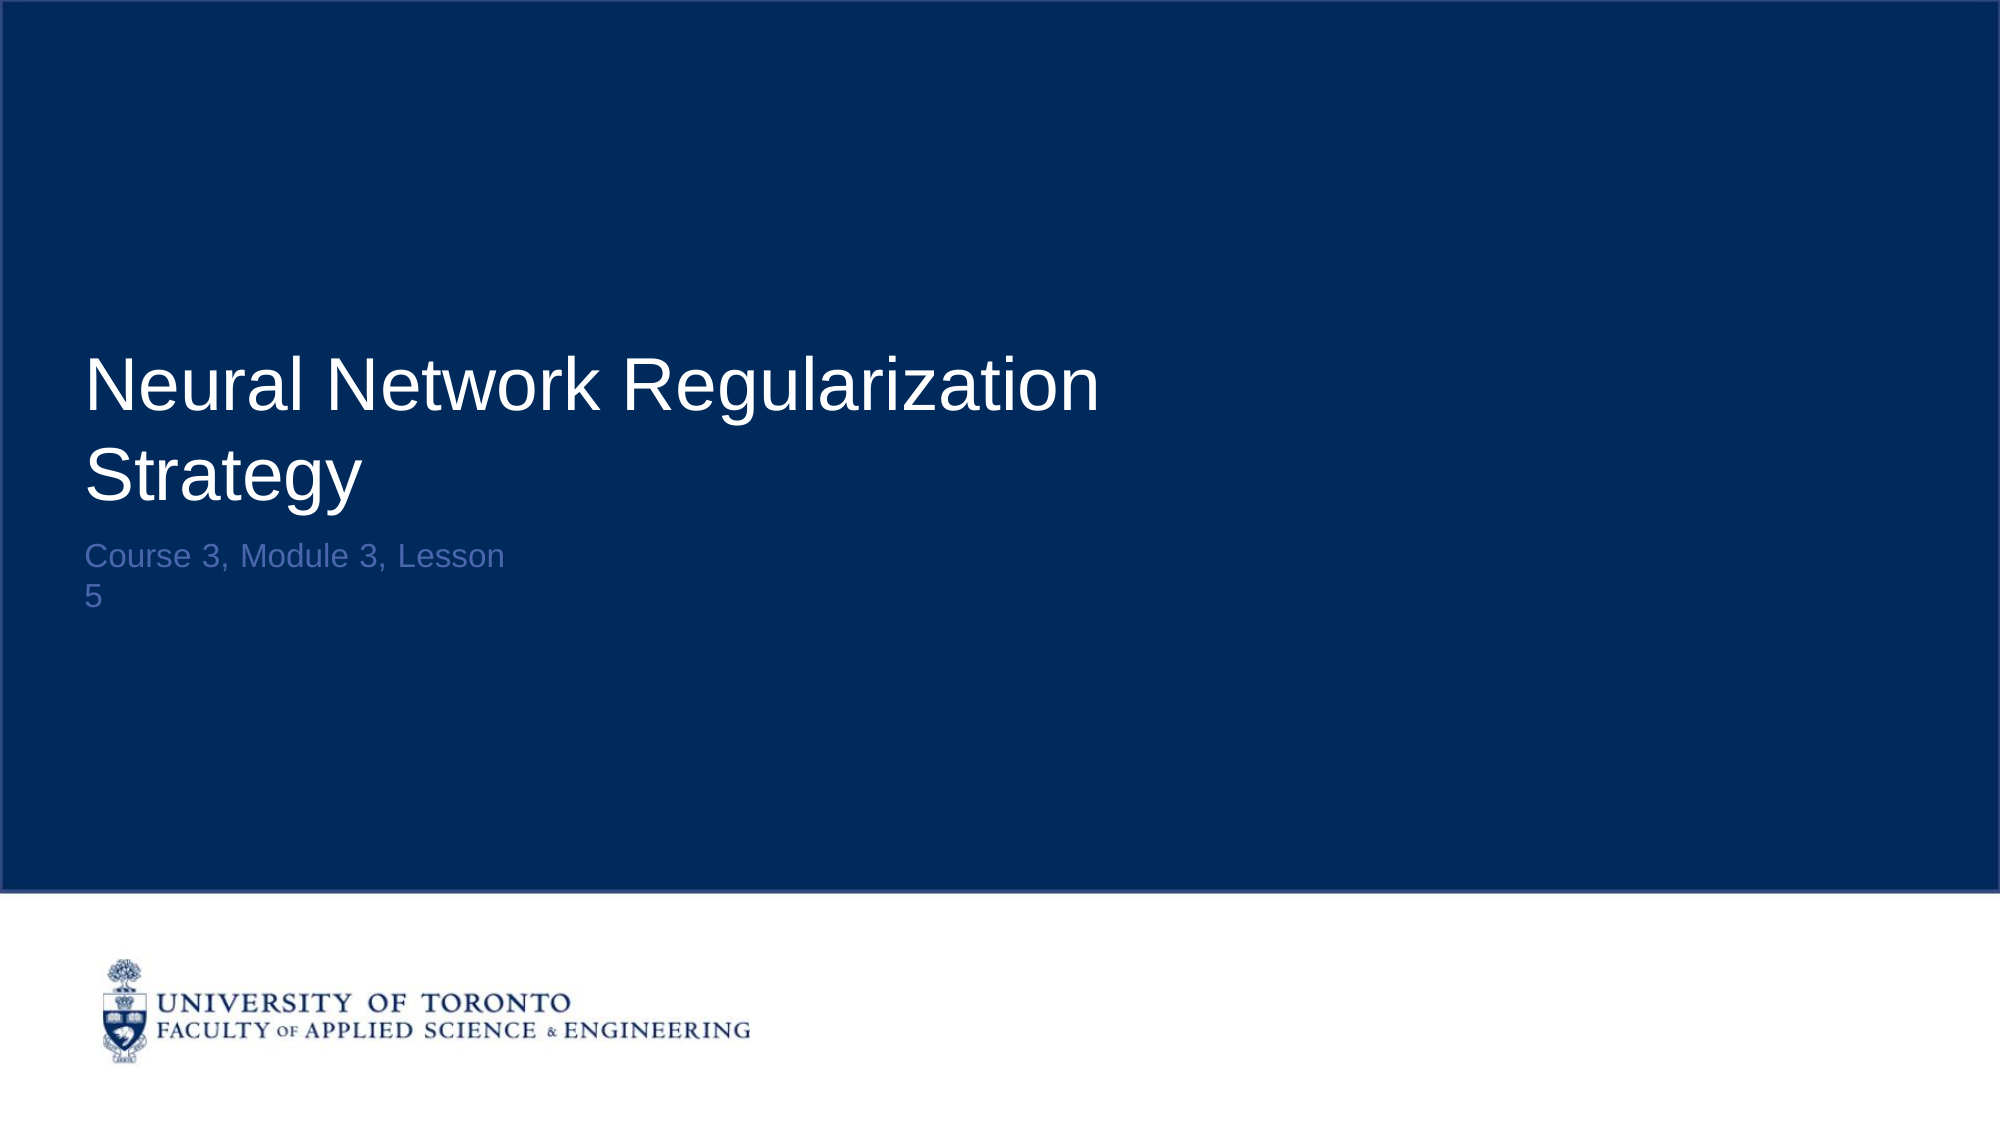

Neural Network Regularization Strategy
Course 3, Module 3, Lesson 5